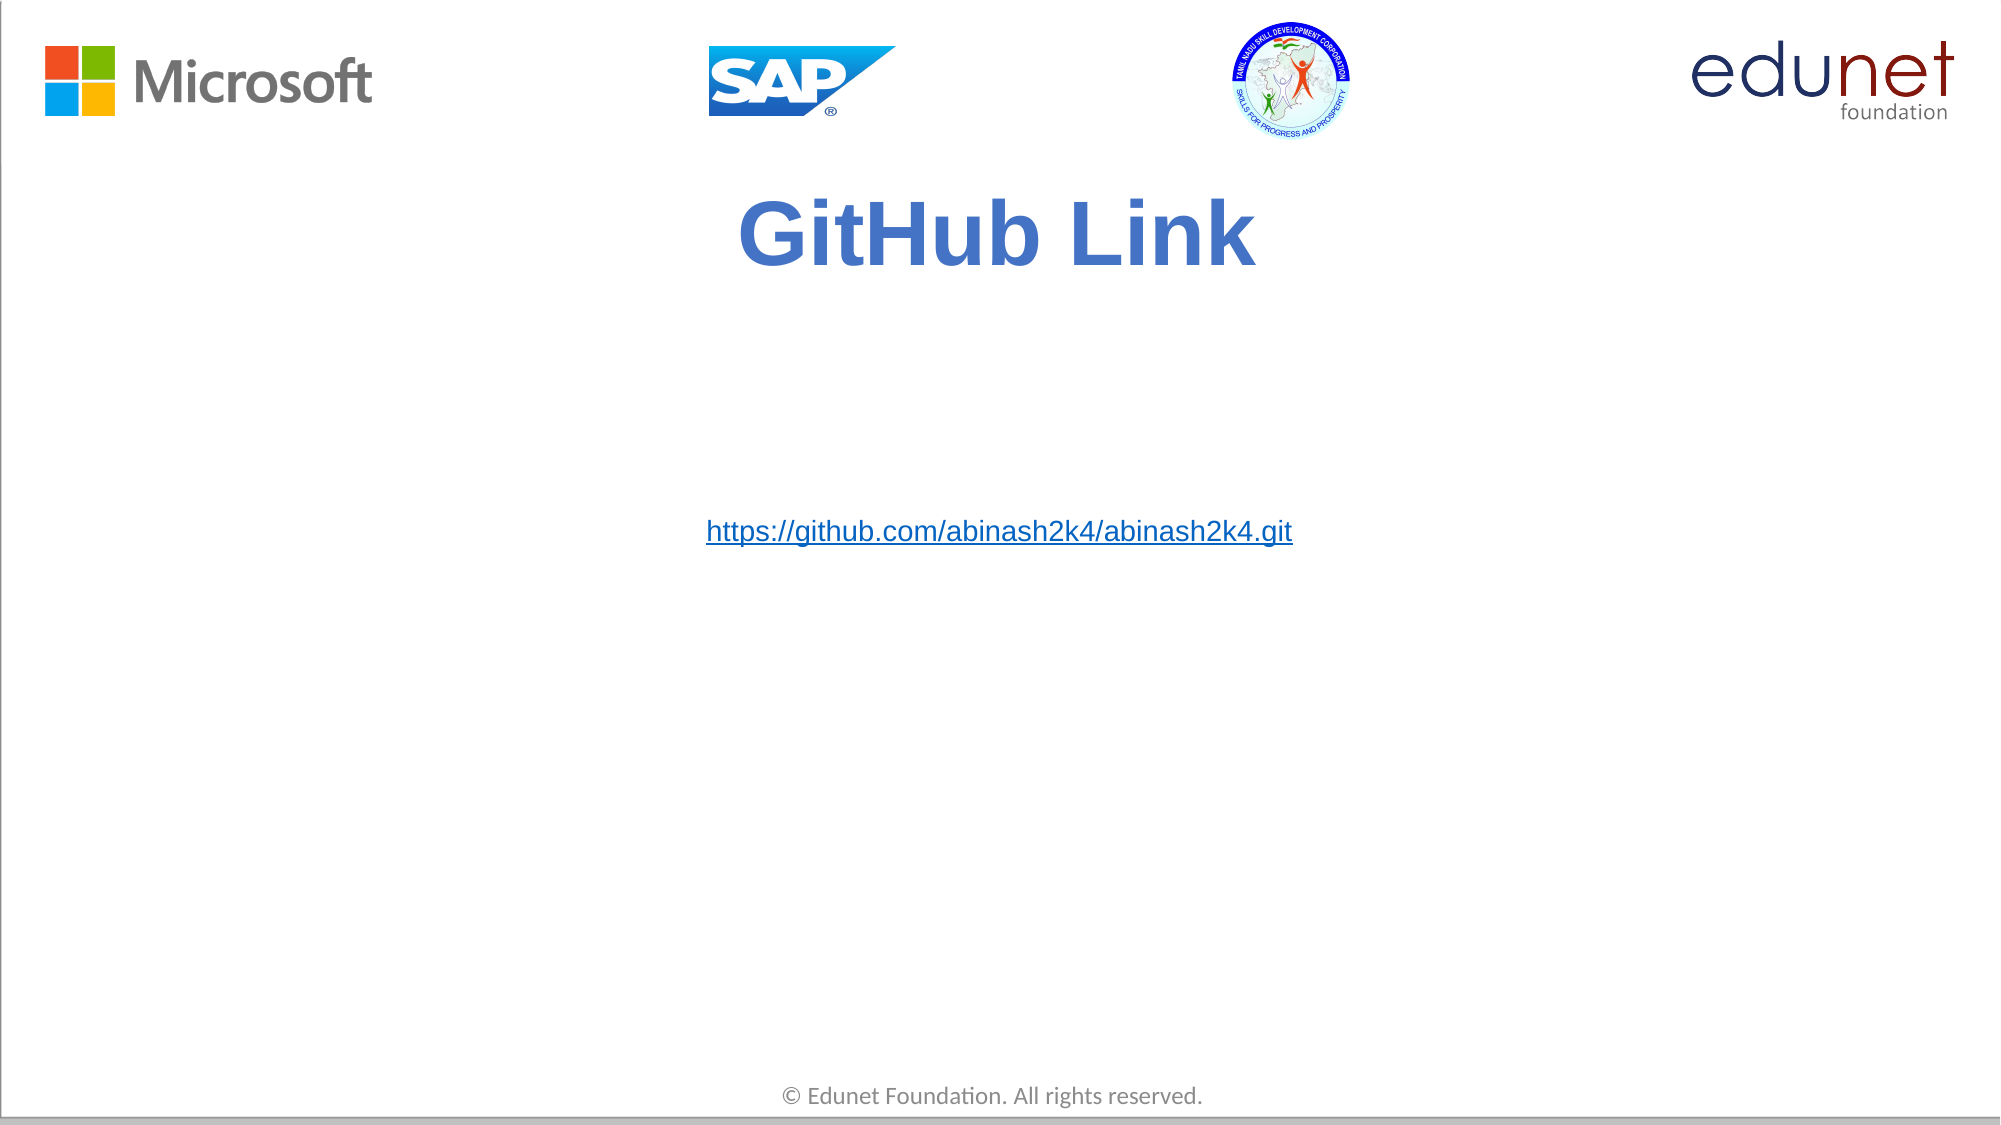

# GitHub Link
https://github.com/abinash2k4/abinash2k4.git
© Edunet Foundation. All rights reserved.